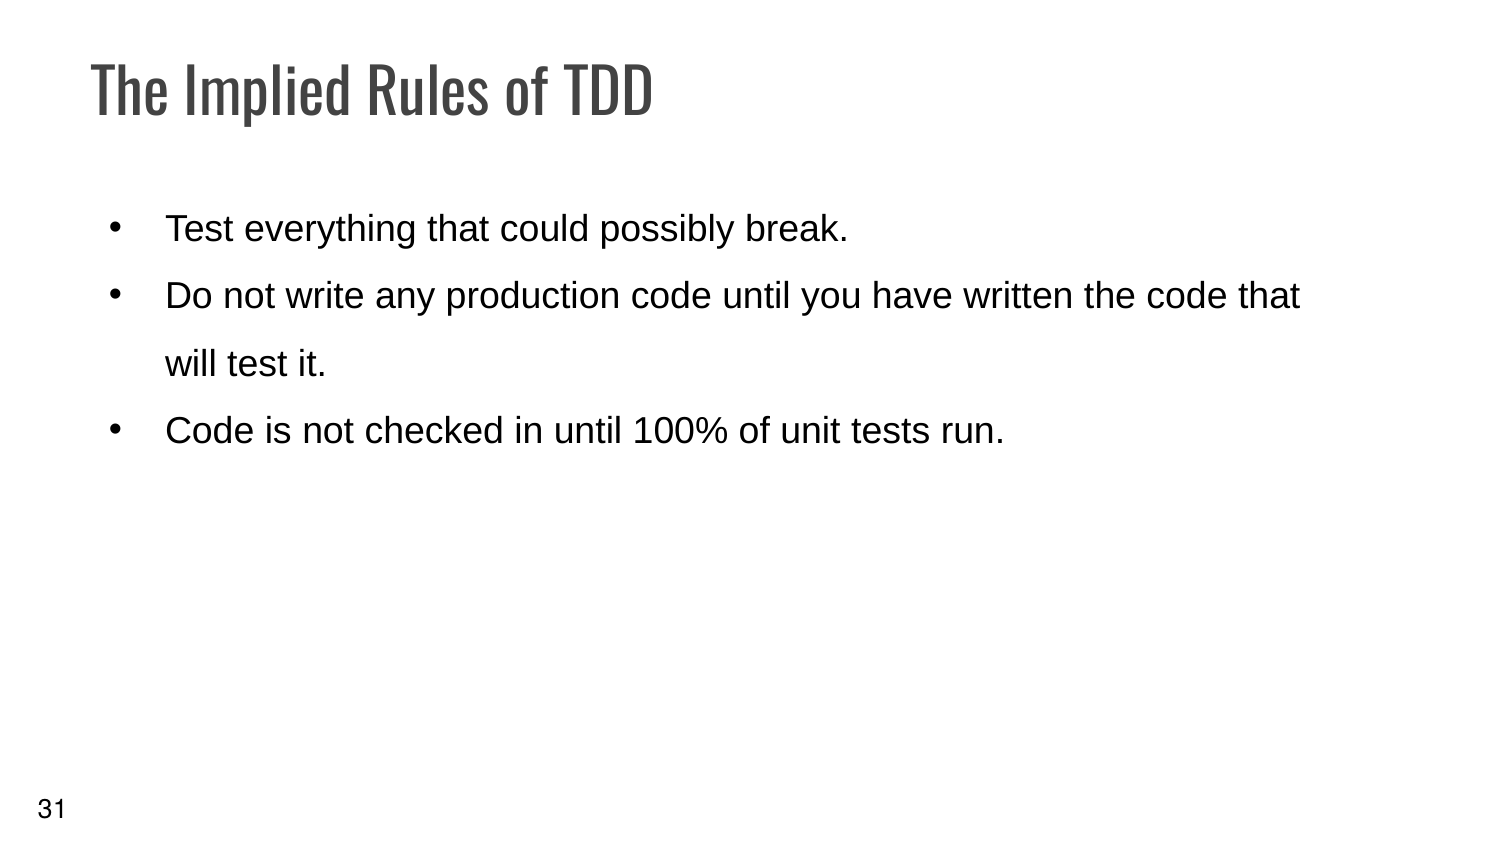

# The Implied Rules of TDD
Test everything that could possibly break.
Do not write any production code until you have written the code that will test it.
Code is not checked in until 100% of unit tests run.
31